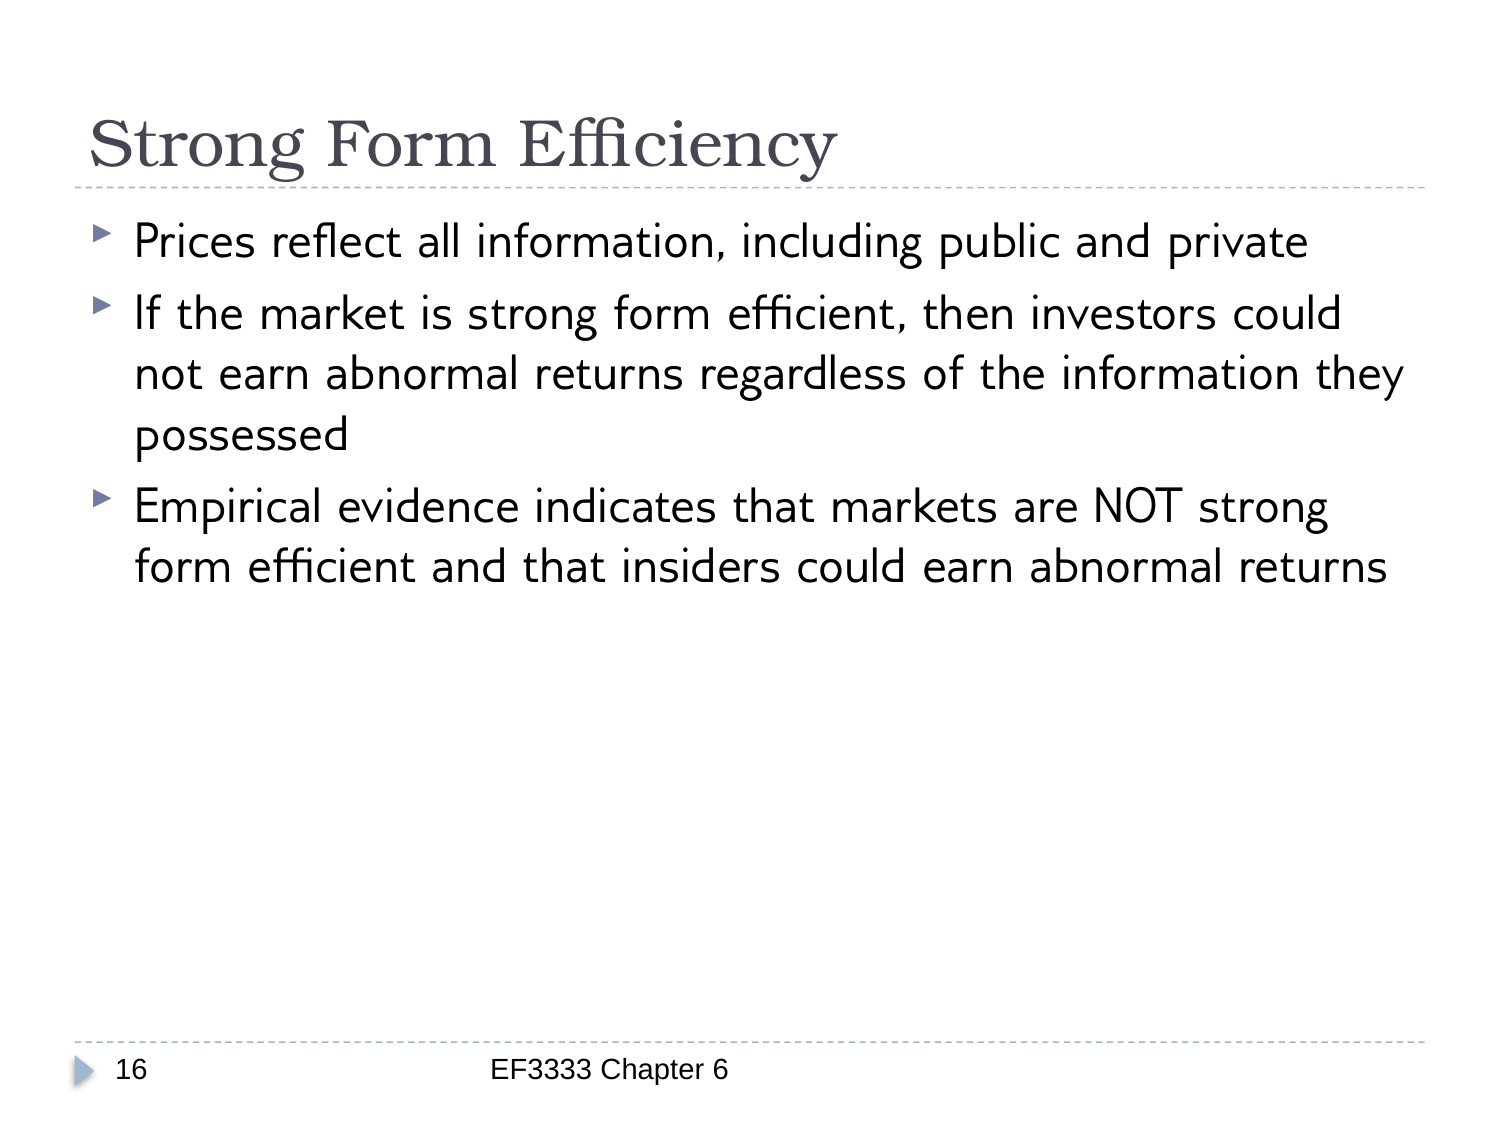

# Strong Form Efficiency
Prices reflect all information, including public and private
If the market is strong form efficient, then investors could not earn abnormal returns regardless of the information they possessed
Empirical evidence indicates that markets are NOT strong form efficient and that insiders could earn abnormal returns

16
EF3333 Chapter 6